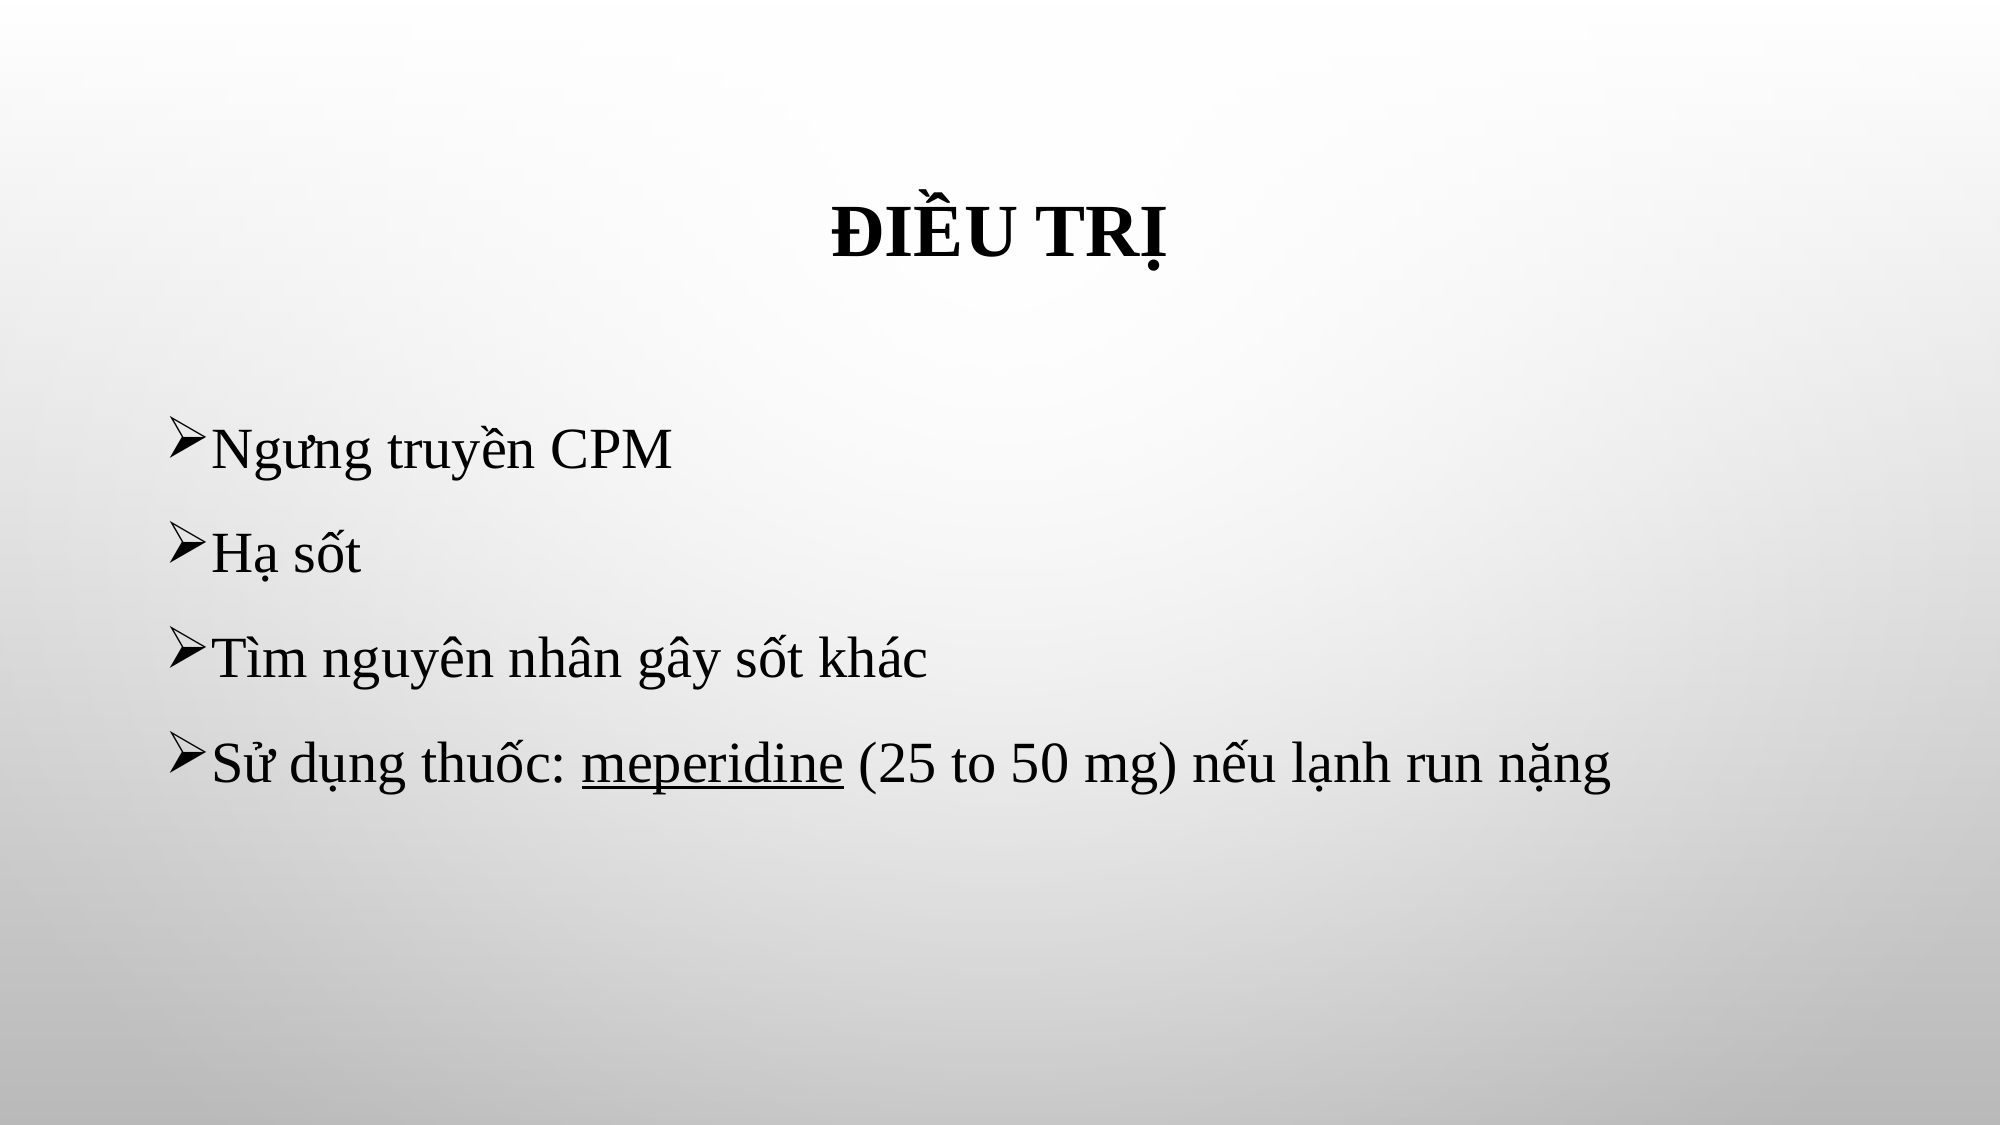

# Điều trị
Ngưng truyền CPM
Hạ sốt
Tìm nguyên nhân gây sốt khác
Sử dụng thuốc: meperidine (25 to 50 mg) nếu lạnh run nặng